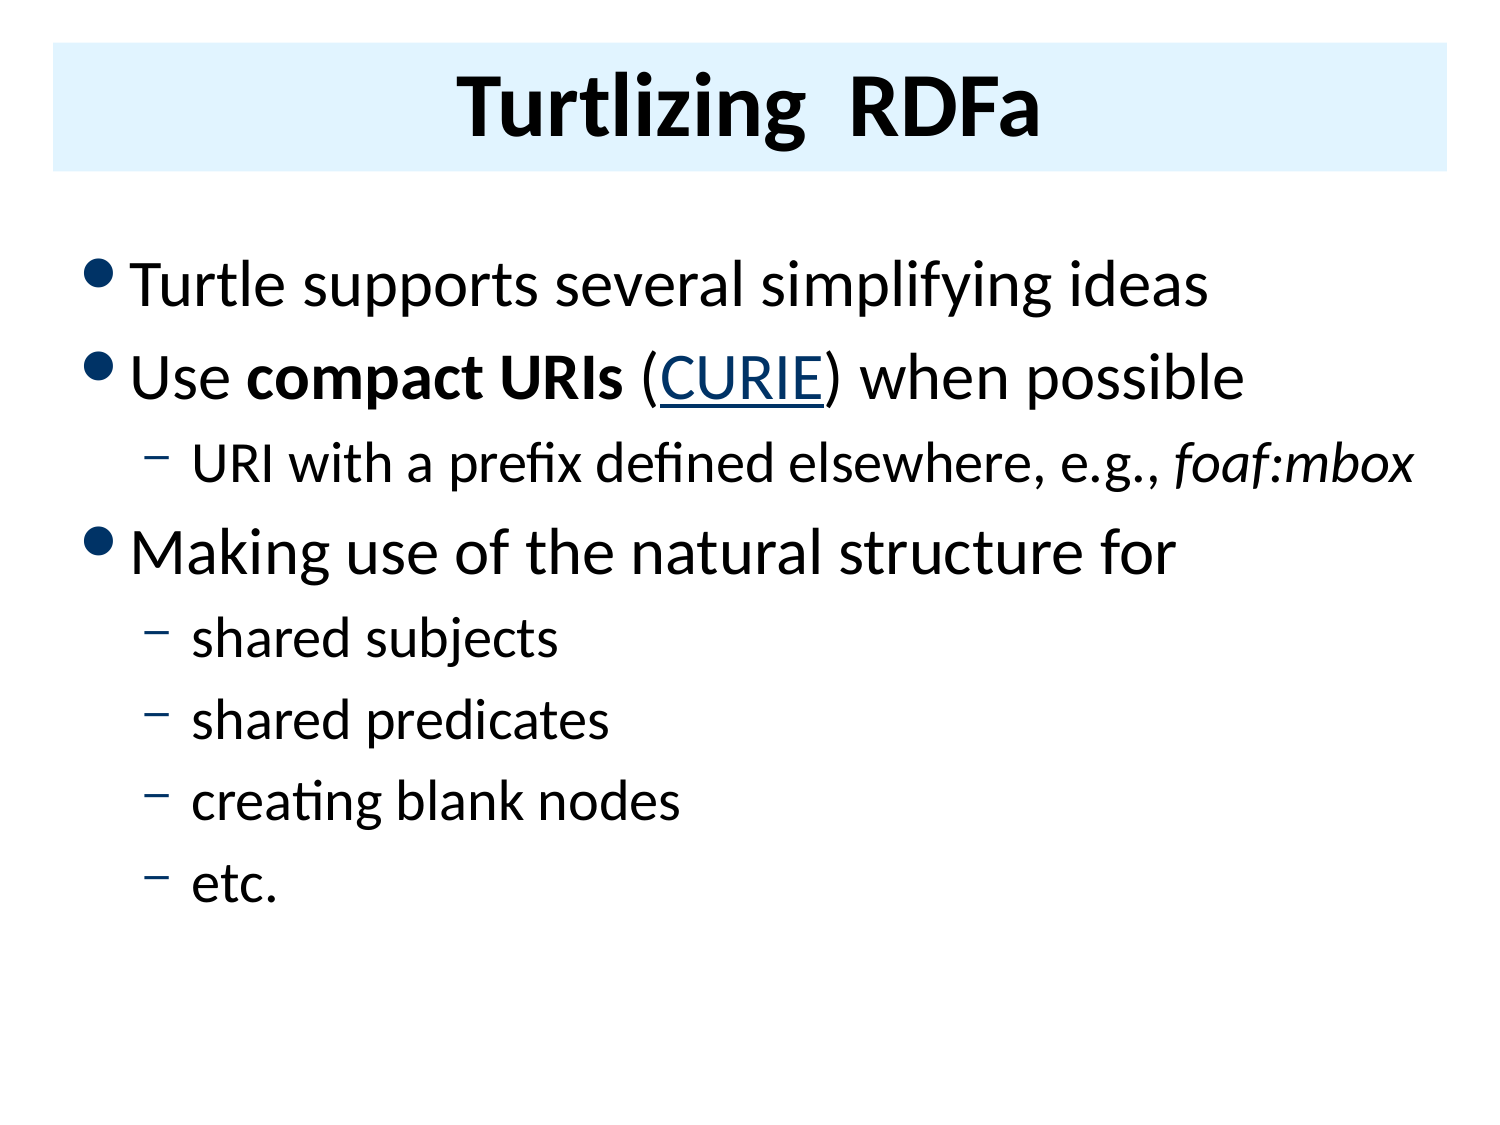

# Turtlizing  RDFa
Turtle supports several simplifying ideas
Use compact URIs (CURIE) when possible
URI with a prefix defined elsewhere, e.g., foaf:mbox
Making use of the natural structure for
shared subjects
shared predicates
creating blank nodes
etc.